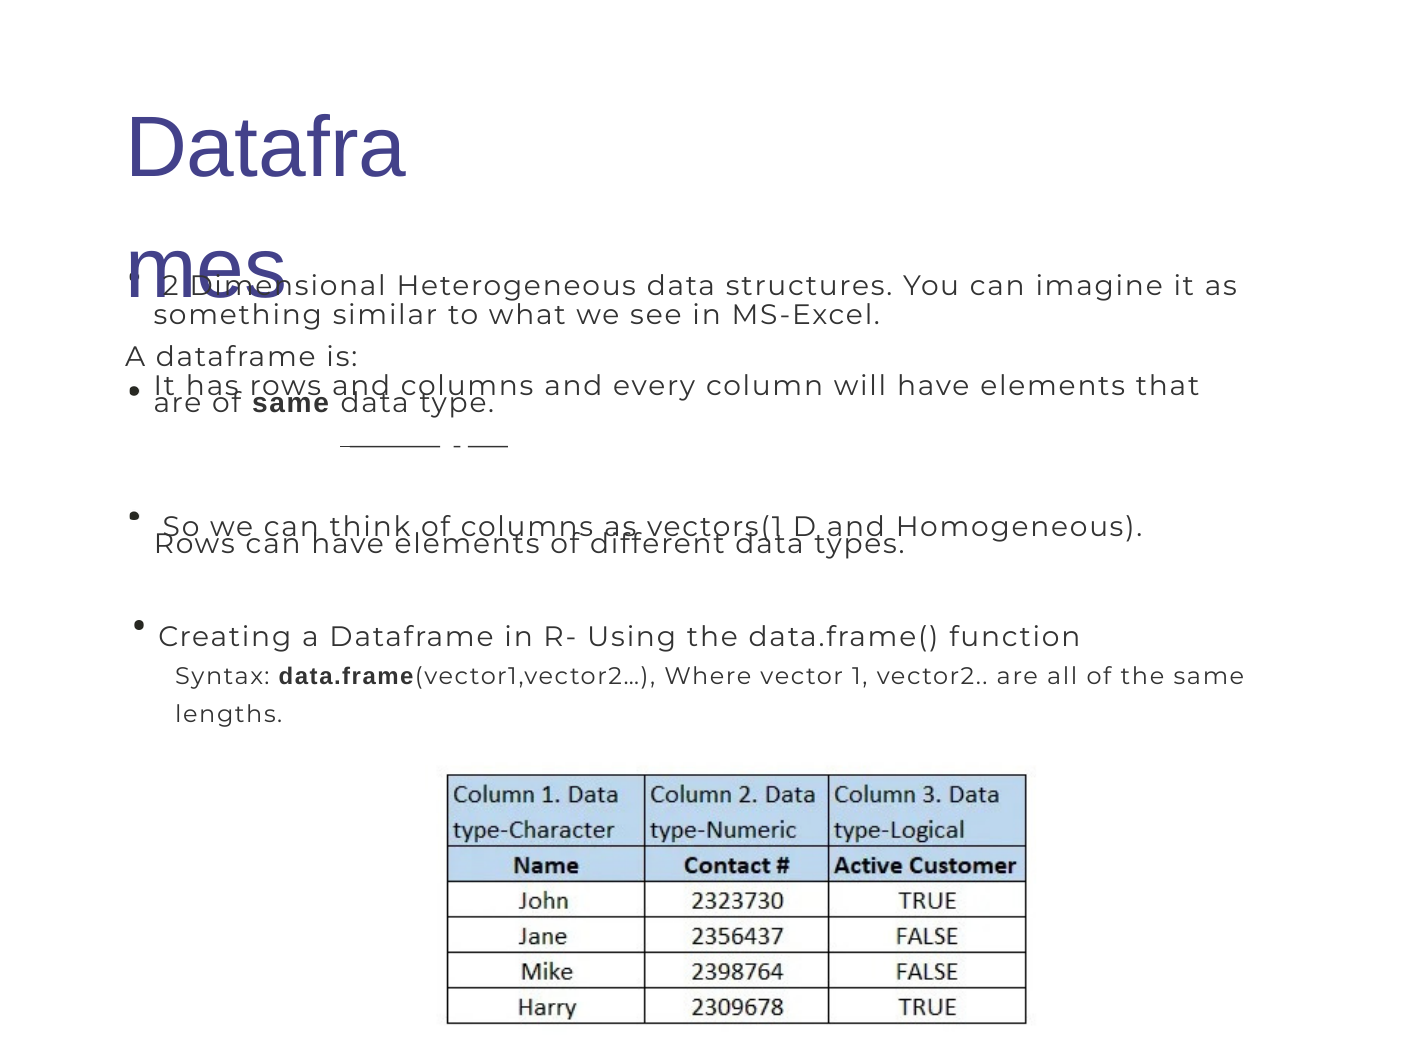

Dataframes
A dataframe is:
 2 Dimensional Heterogeneous data structures. You can imagine it as
something similar to what we see in MS-Excel.
It has rows and columns and every column will have elements that
are of same data type.

 So we can think of columns as vectors(1 D and Homogeneous).
Rows can have elements of different data types.
Creating a Dataframe in R- Using the data.frame() function

Syntax: data.frame(vector1,vector2…), Where vector 1, vector2.. are all of the same lengths.